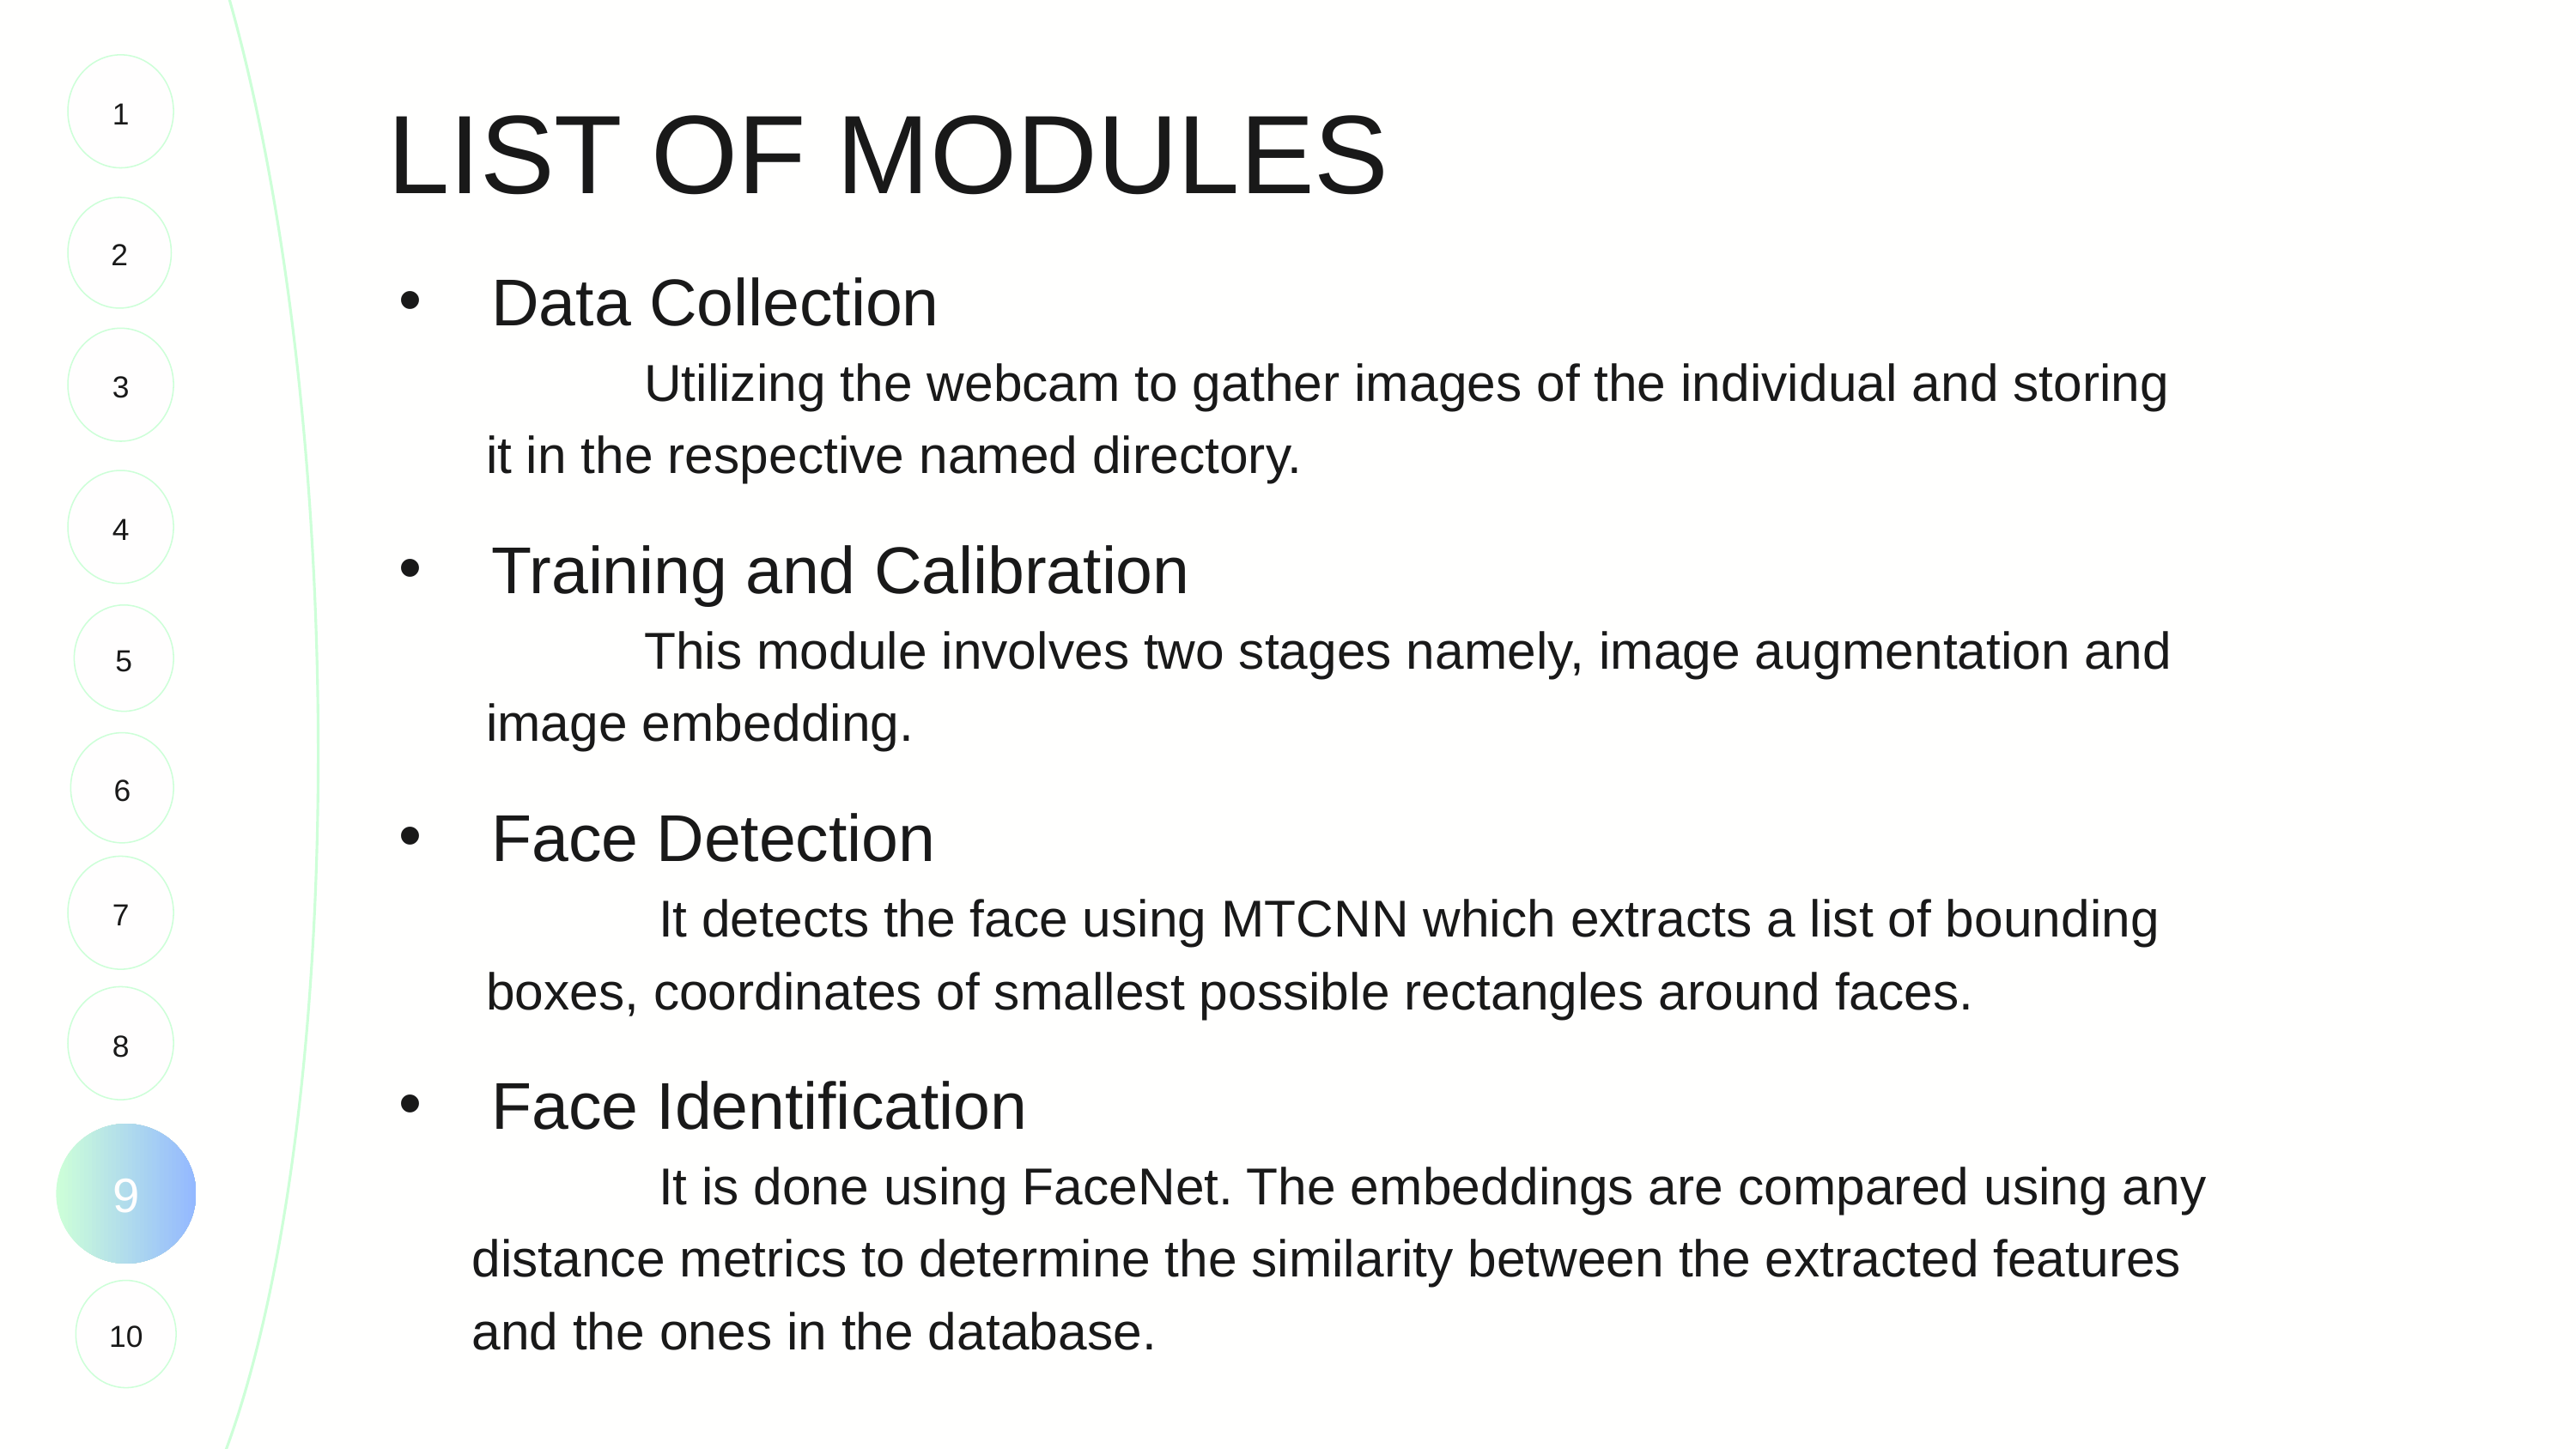

1
LIST OF MODULES

2
  Data Collection
                     Utilizing the webcam to gather images of the individual and storing
          it in the respective named directory.

  Training and Calibration
                     This module involves two stages namely, image augmentation and
          image embedding.

  Face Detection
                      It detects the face using MTCNN which extracts a list of bounding
          boxes, coordinates of smallest possible rectangles around faces.

  Face Identification
                      It is done using FaceNet. The embeddings are compared using any
         distance metrics to determine the similarity between the extracted features
         and the ones in the database.

3

4

5

6

7

8

9

10